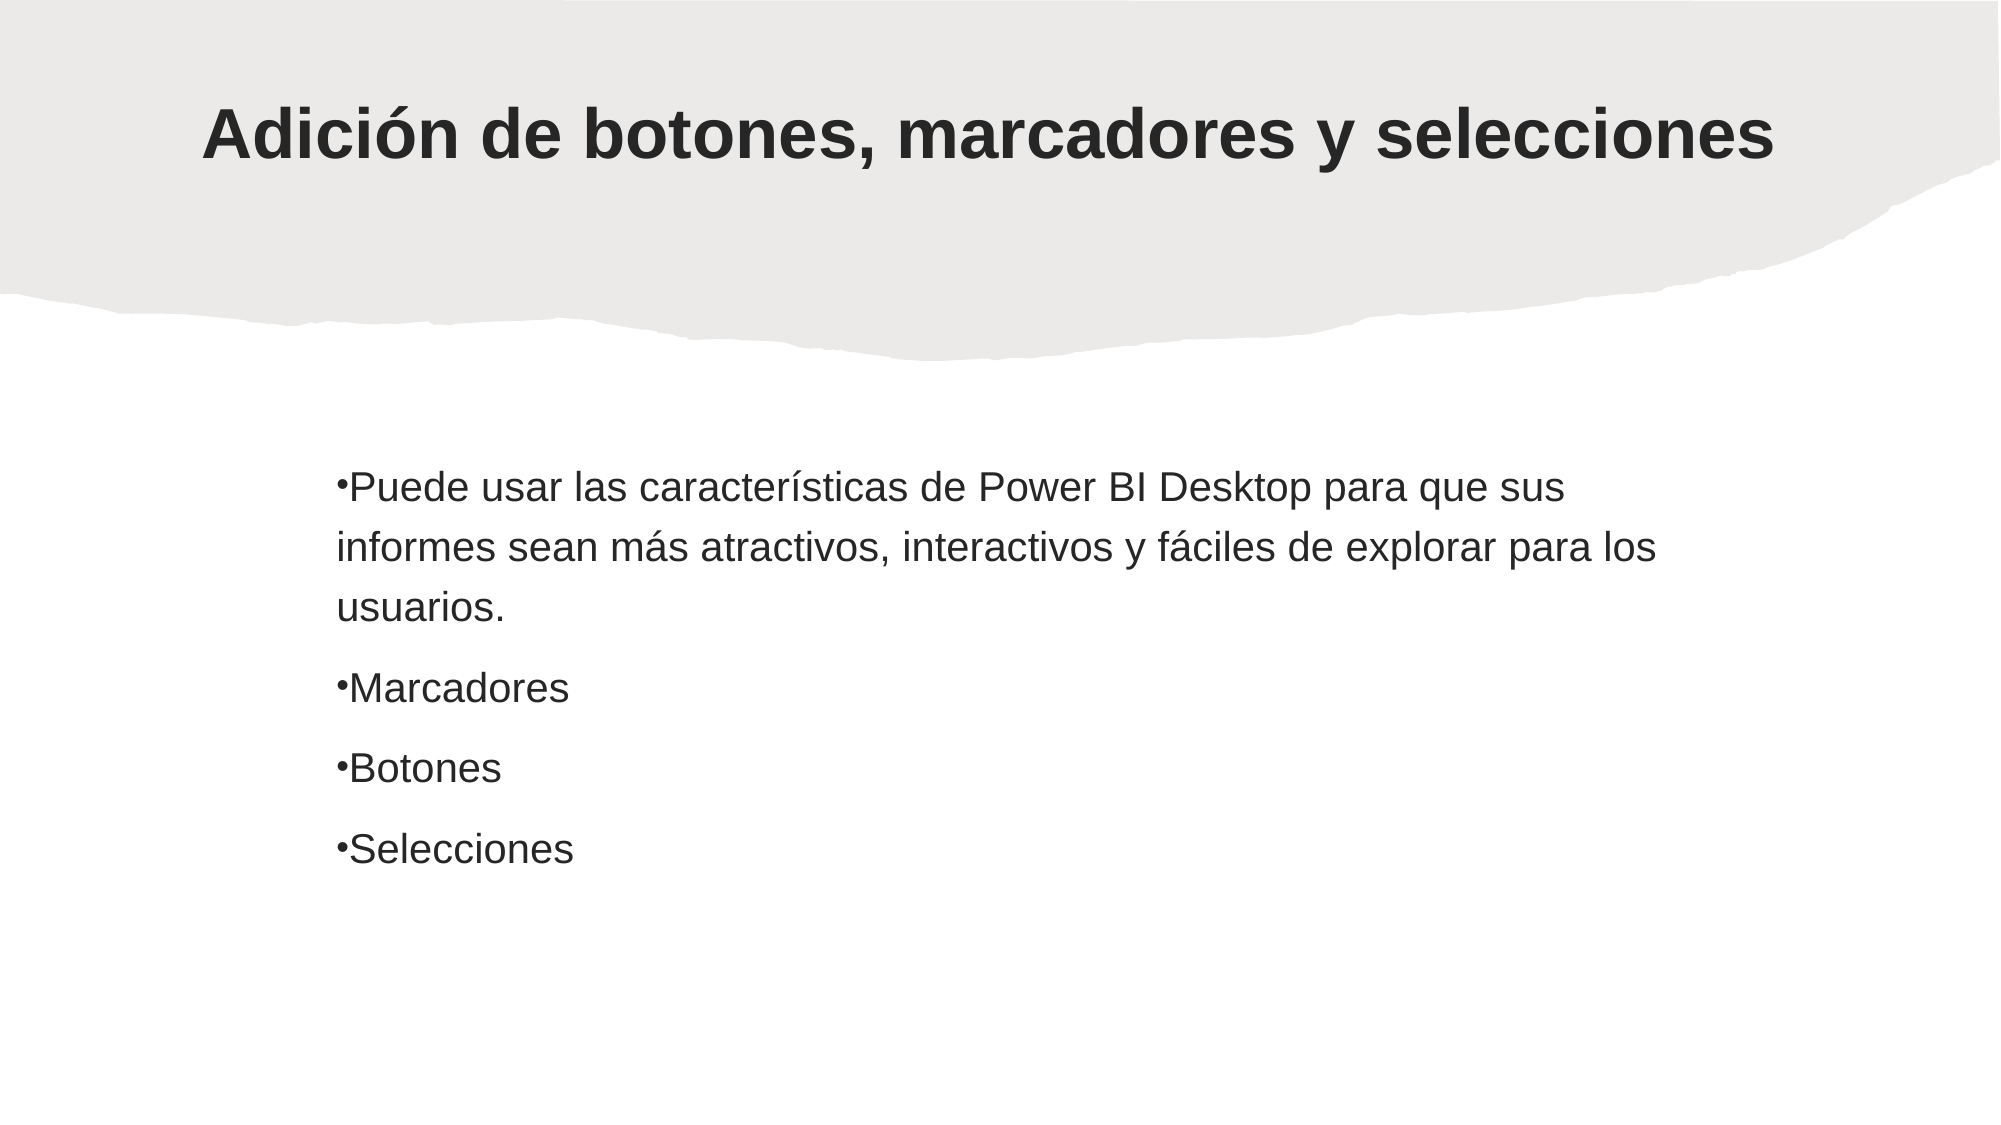

# Adición de botones, marcadores y selecciones
Puede usar las características de Power BI Desktop para que sus informes sean más atractivos, interactivos y fáciles de explorar para los usuarios.
Marcadores
Botones
Selecciones